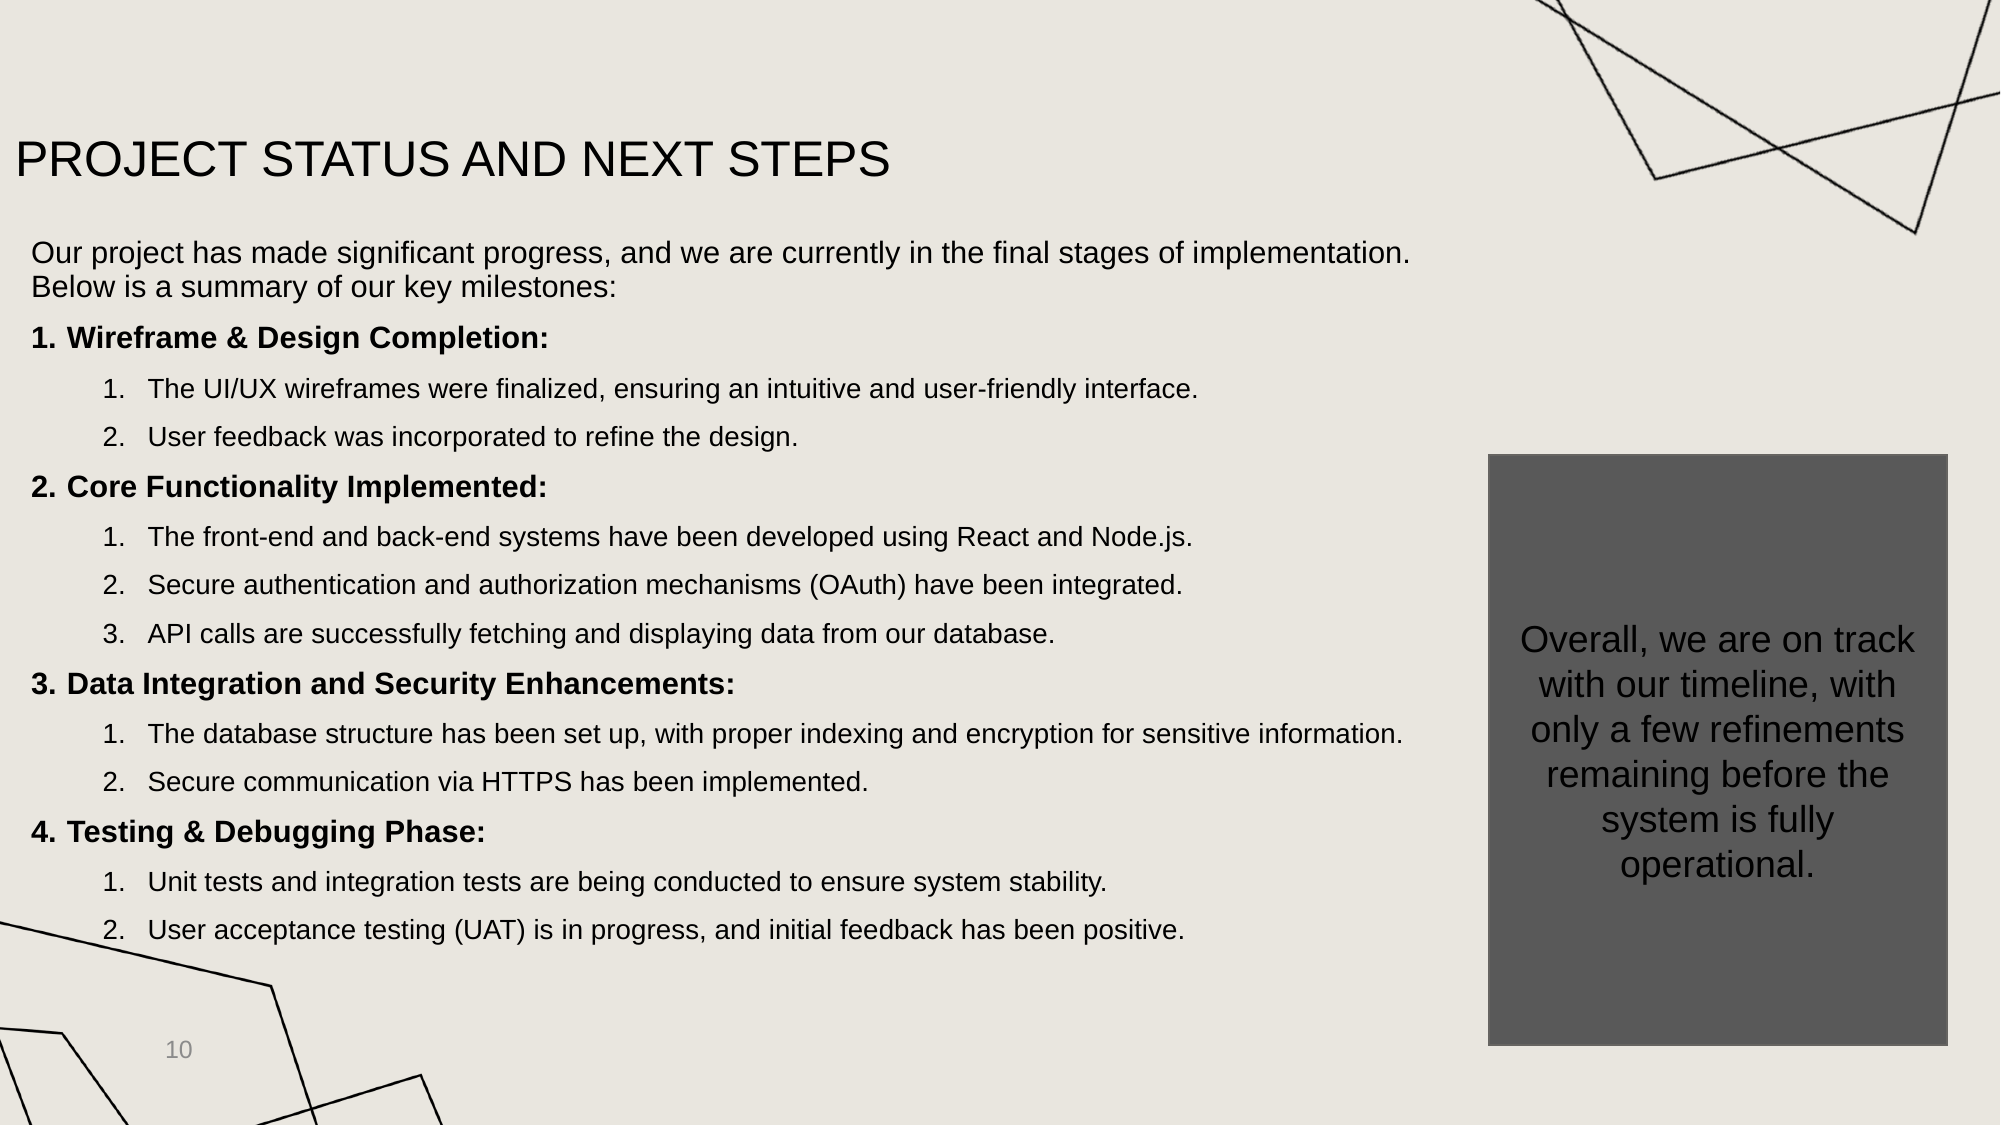

# project status and next steps
Our project has made significant progress, and we are currently in the final stages of implementation. Below is a summary of our key milestones:
Wireframe & Design Completion:
The UI/UX wireframes were finalized, ensuring an intuitive and user-friendly interface.
User feedback was incorporated to refine the design.
Core Functionality Implemented:
The front-end and back-end systems have been developed using React and Node.js.
Secure authentication and authorization mechanisms (OAuth) have been integrated.
API calls are successfully fetching and displaying data from our database.
Data Integration and Security Enhancements:
The database structure has been set up, with proper indexing and encryption for sensitive information.
Secure communication via HTTPS has been implemented.
Testing & Debugging Phase:
Unit tests and integration tests are being conducted to ensure system stability.
User acceptance testing (UAT) is in progress, and initial feedback has been positive.
Overall, we are on track with our timeline, with only a few refinements remaining before the system is fully operational.
10